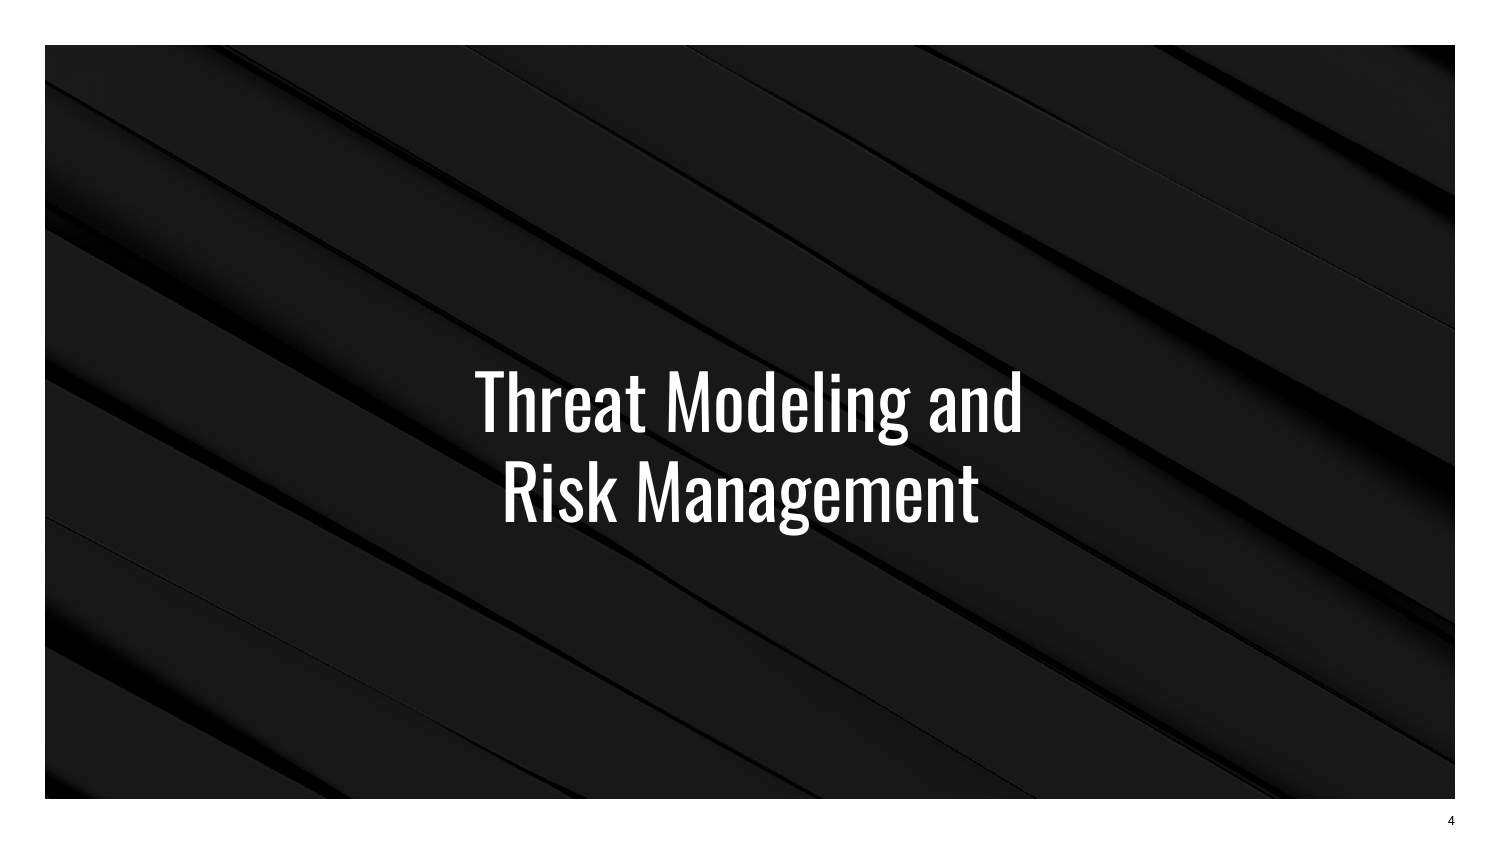

# Threat Modeling and Risk Management

4